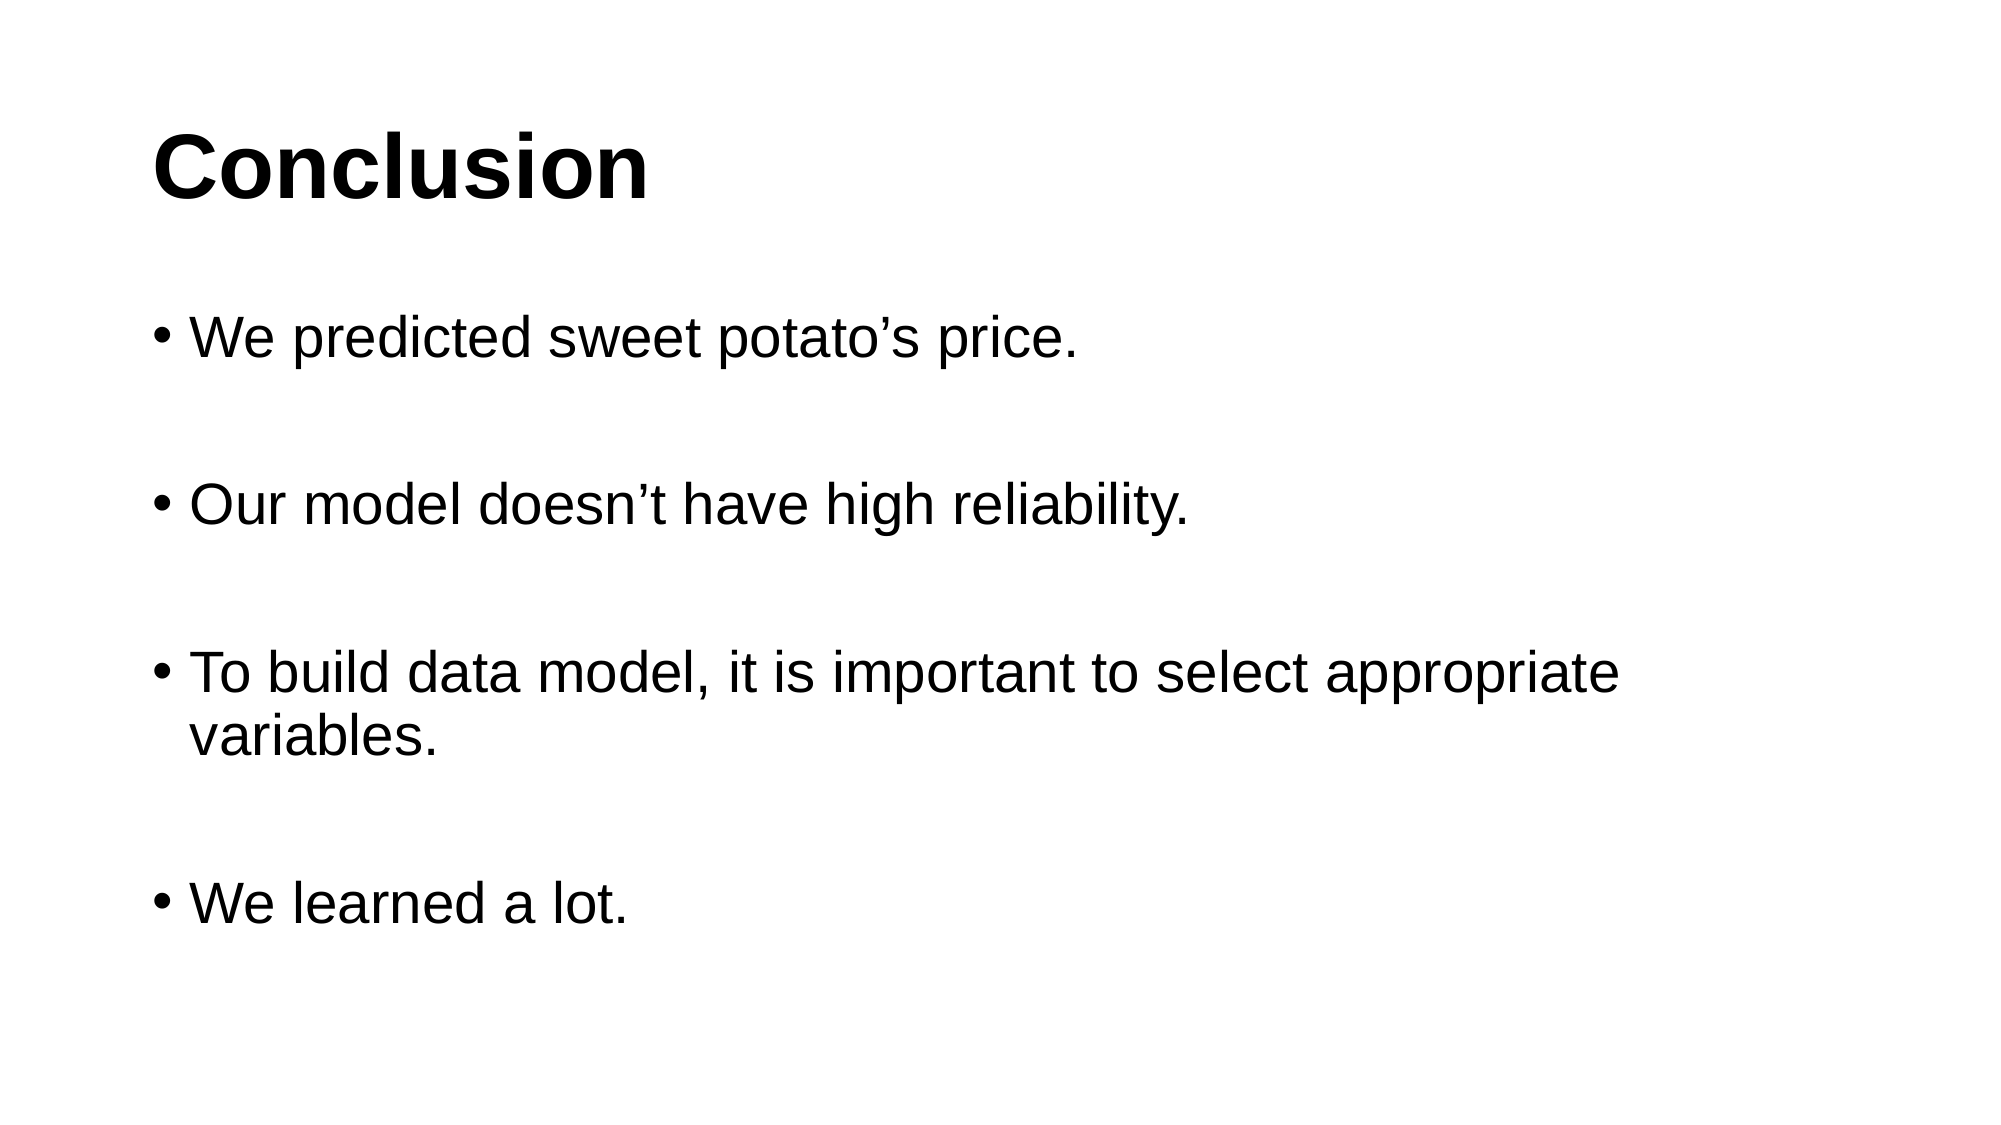

# Conclusion
We predicted sweet potato’s price.

Our model doesn’t have high reliability.

To build data model, it is important to select appropriate variables.

We learned a lot.